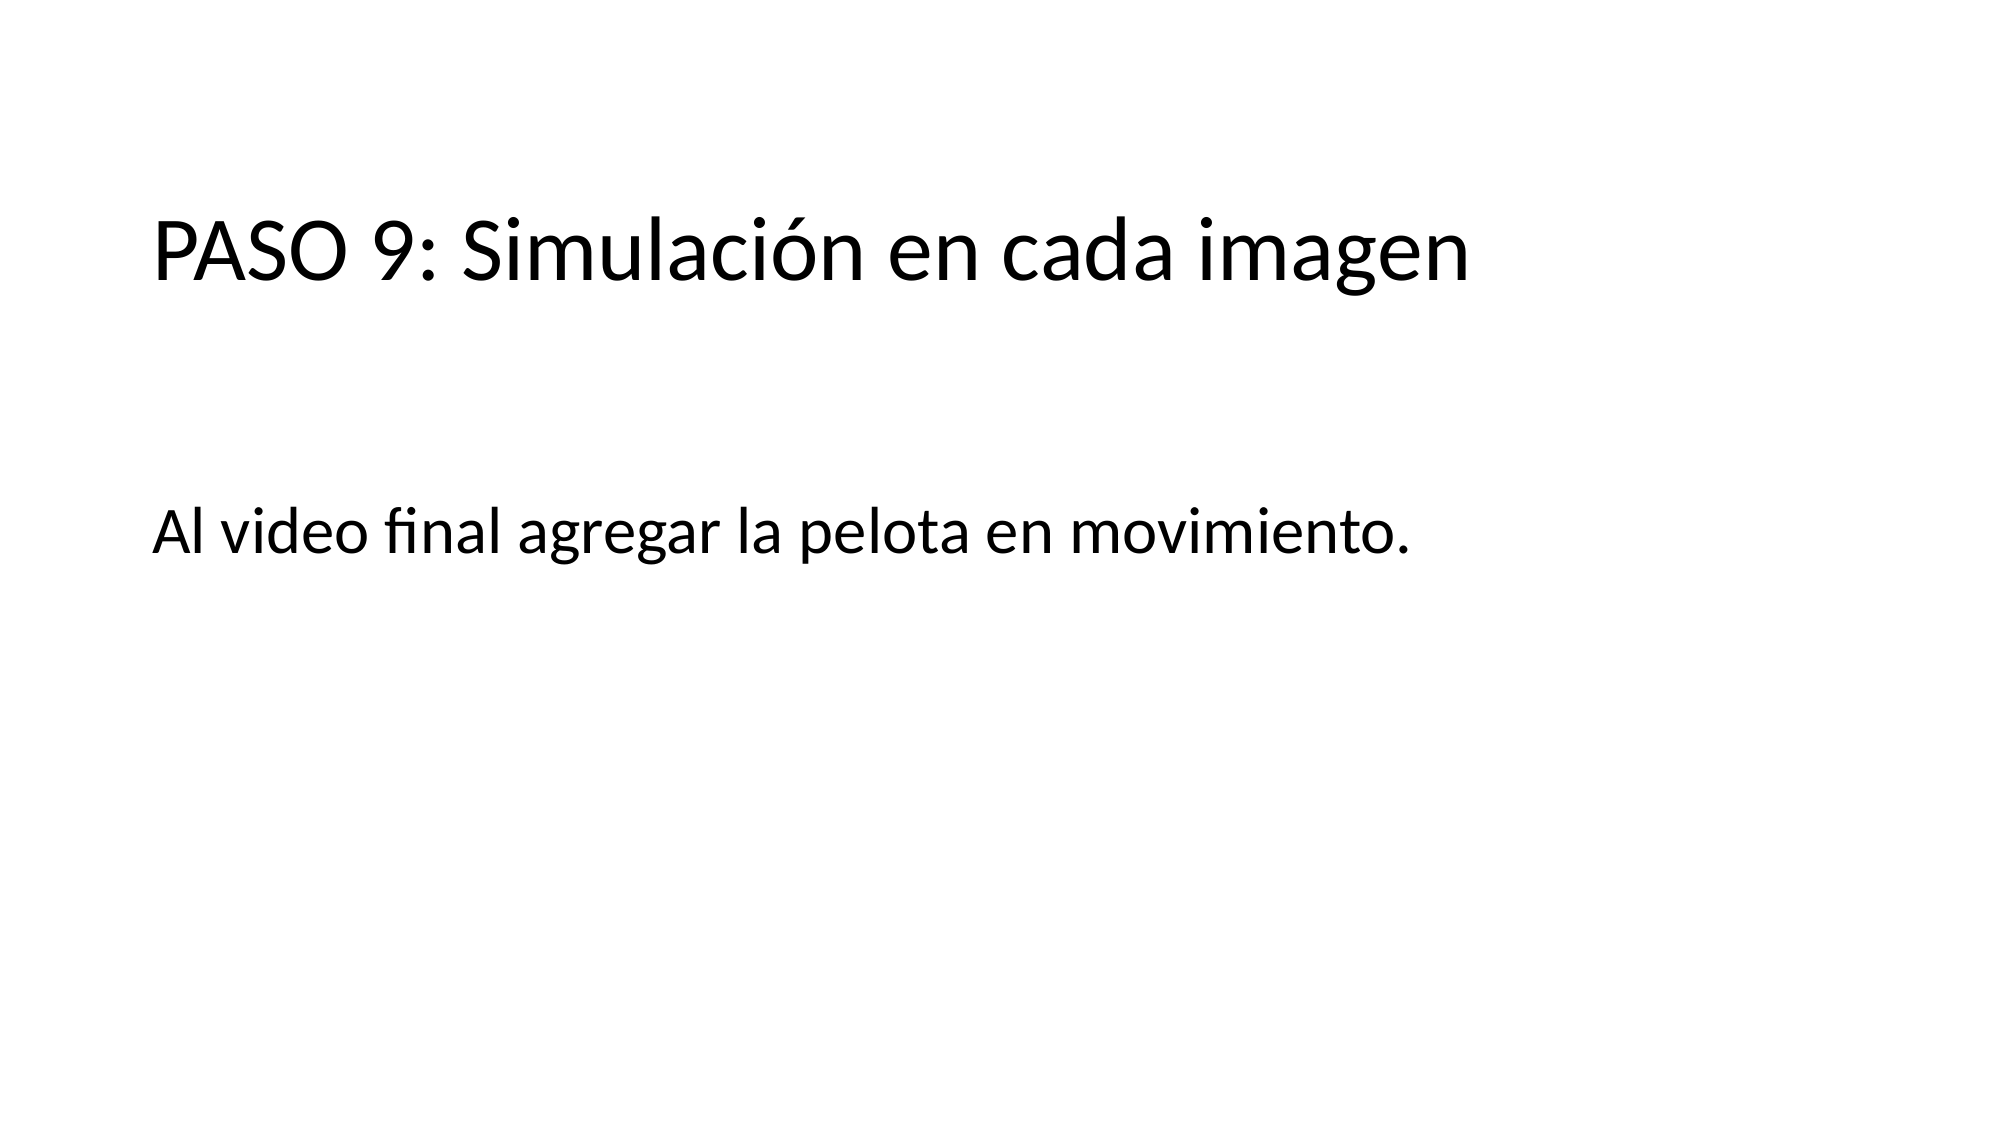

# PASO 9: Simulación en cada imagen
Al video final agregar la pelota en movimiento.